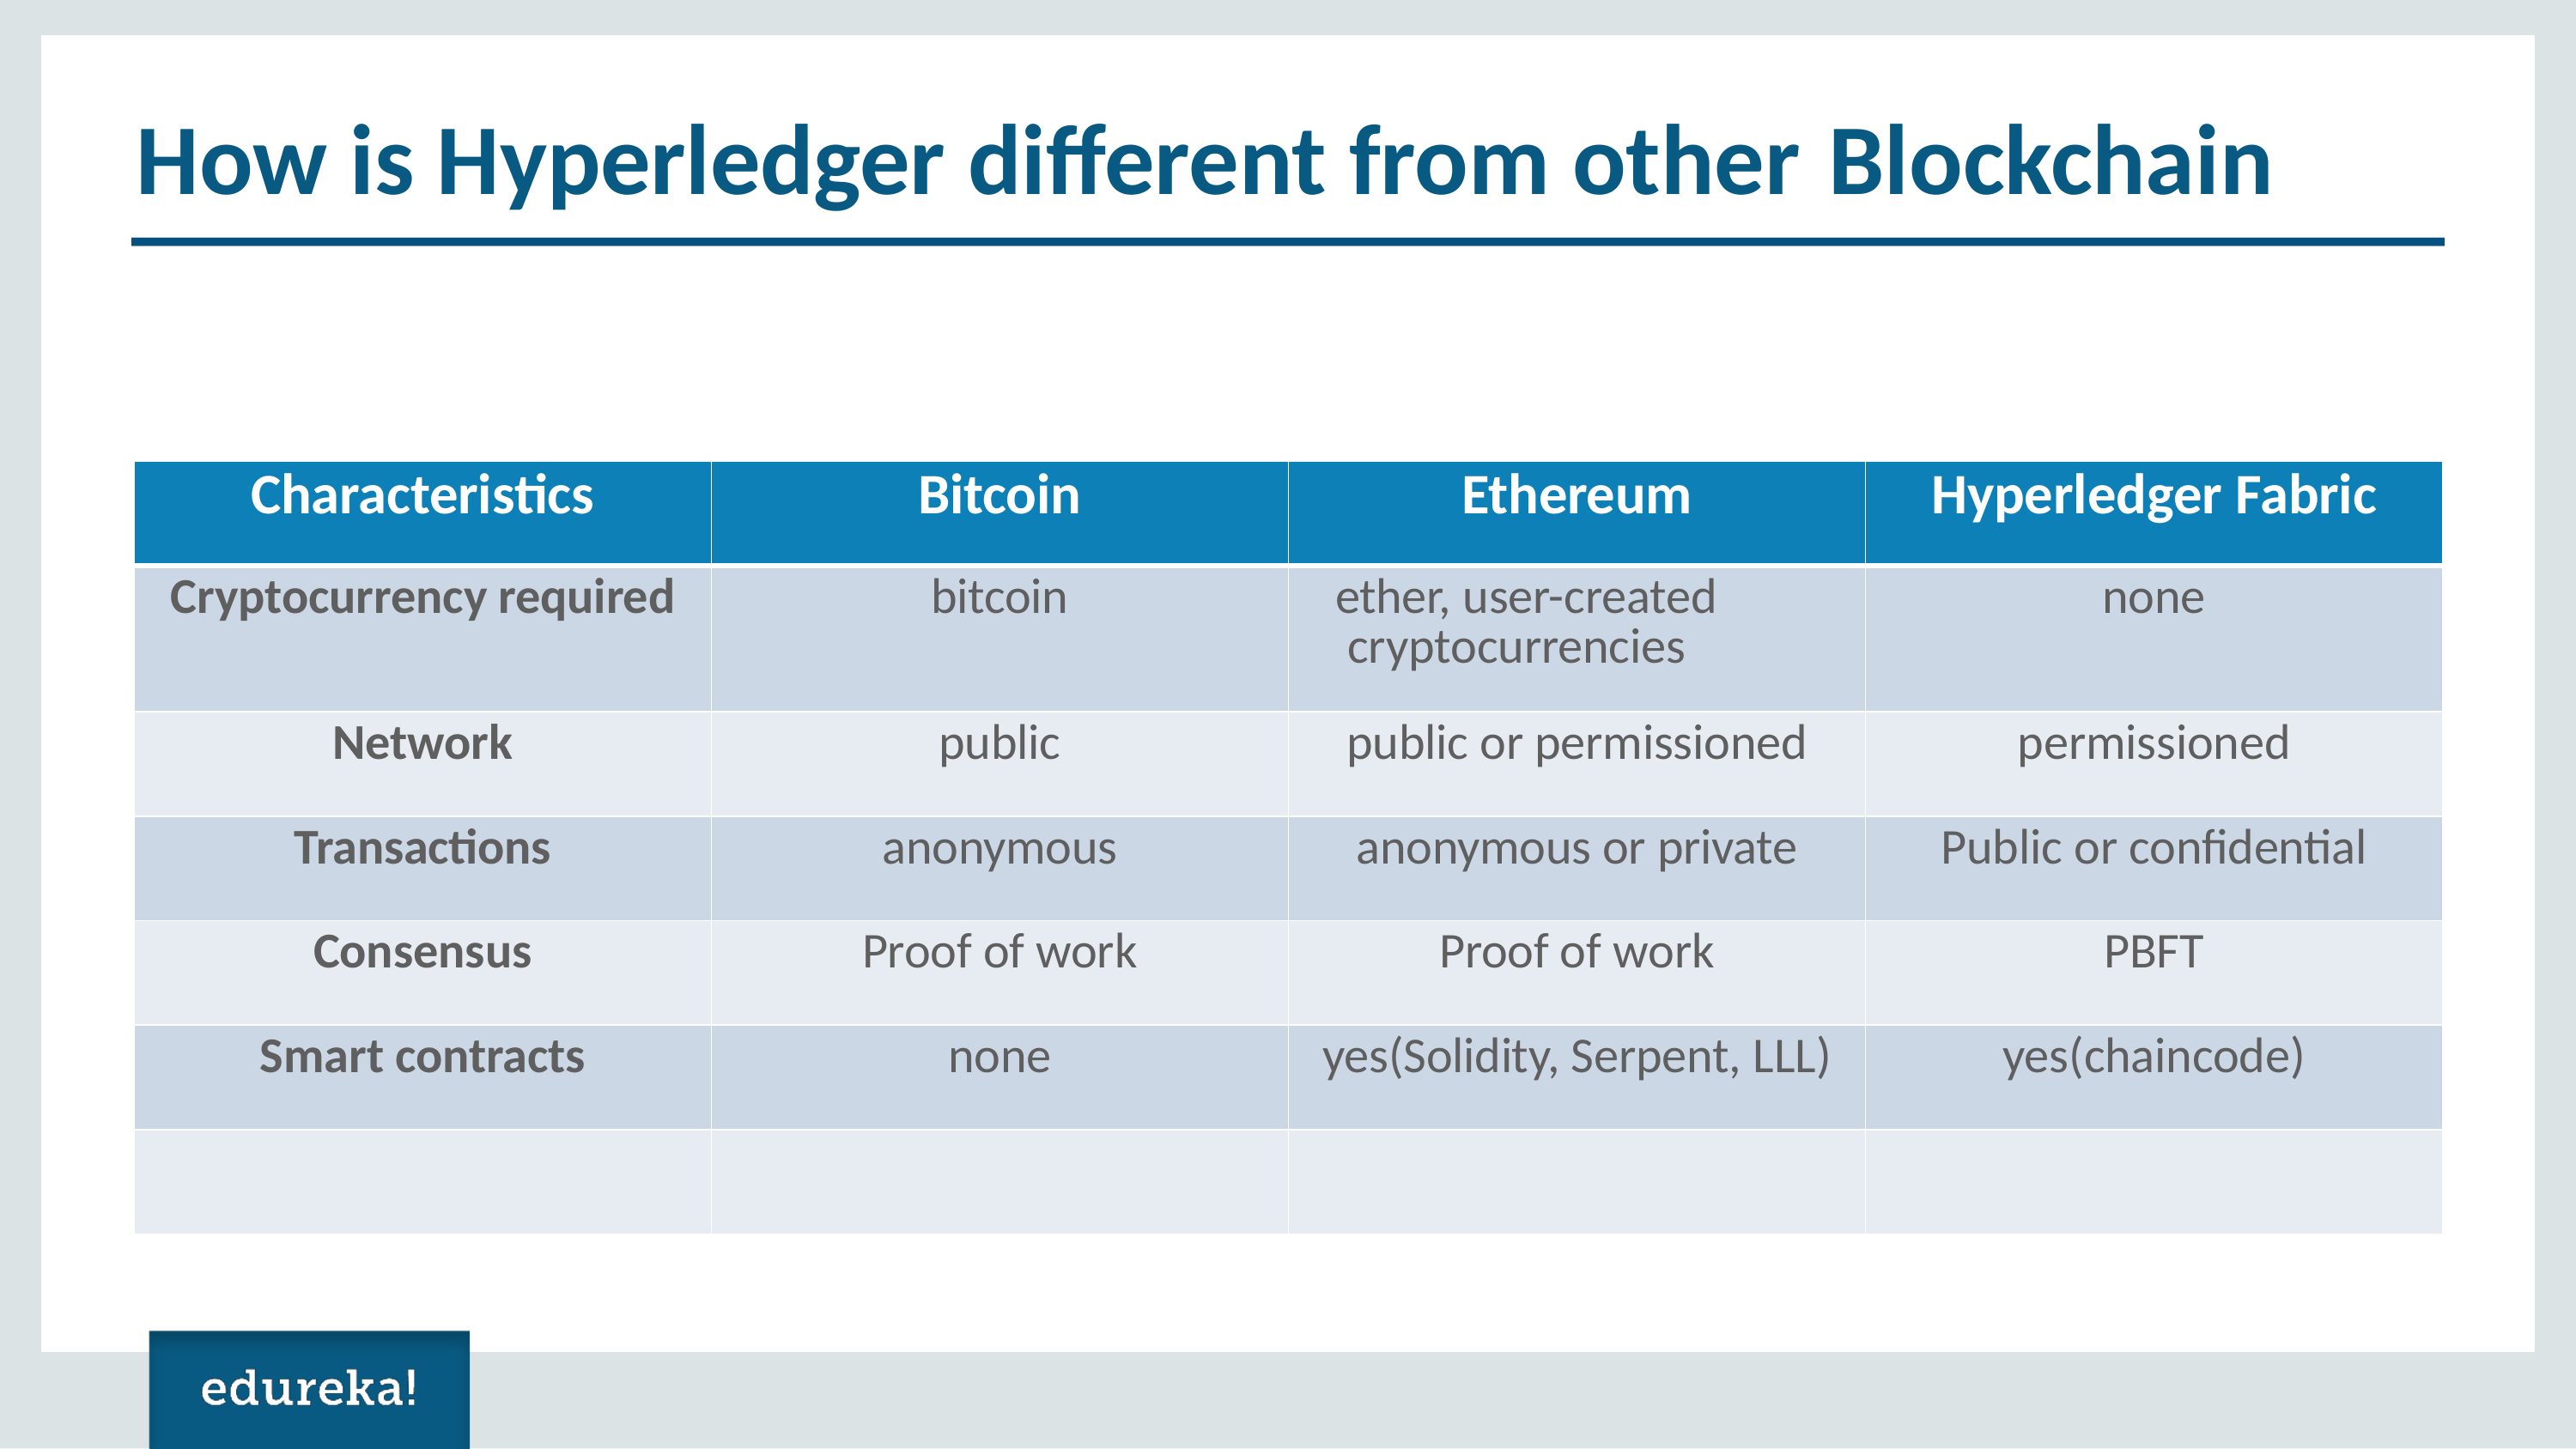

# How is Hyperledger different from other Blockchain

| Characteristics | Bitcoin | Ethereum | Hyperledger Fabric |
| --- | --- | --- | --- |
| Cryptocurrency required | bitcoin | ether, user-created cryptocurrencies | none |
| Network | public | public or permissioned | permissioned |
| Transactions | anonymous | anonymous or private | Public or confidential |
| Consensus | Proof of work | Proof of work | PBFT |
| Smart contracts | none | yes(Solidity, Serpent, LLL) | yes(chaincode) |
|  |  |  |  |

Copyright © 2017, edureka and/or its affiliates. All rights reserved.